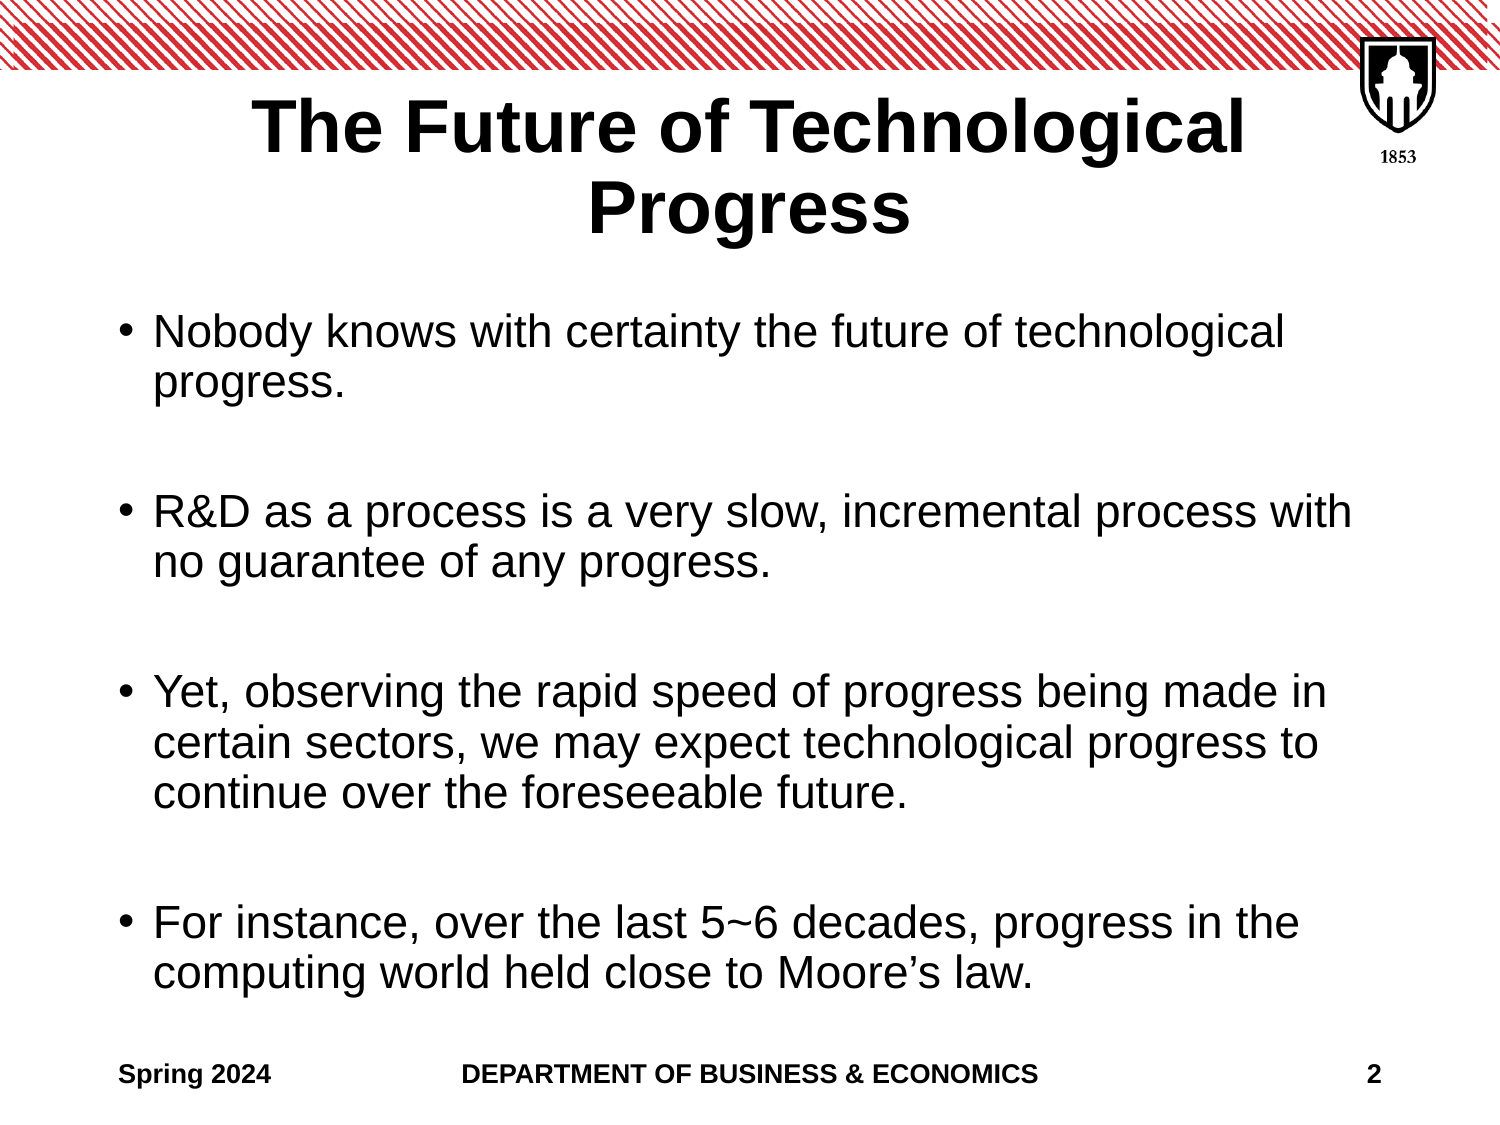

# The Future of Technological Progress
Nobody knows with certainty the future of technological progress.

R&D as a process is a very slow, incremental process with no guarantee of any progress.

Yet, observing the rapid speed of progress being made in certain sectors, we may expect technological progress to continue over the foreseeable future.

For instance, over the last 5~6 decades, progress in the computing world held close to Moore’s law.
Spring 2024
DEPARTMENT OF BUSINESS & ECONOMICS
2